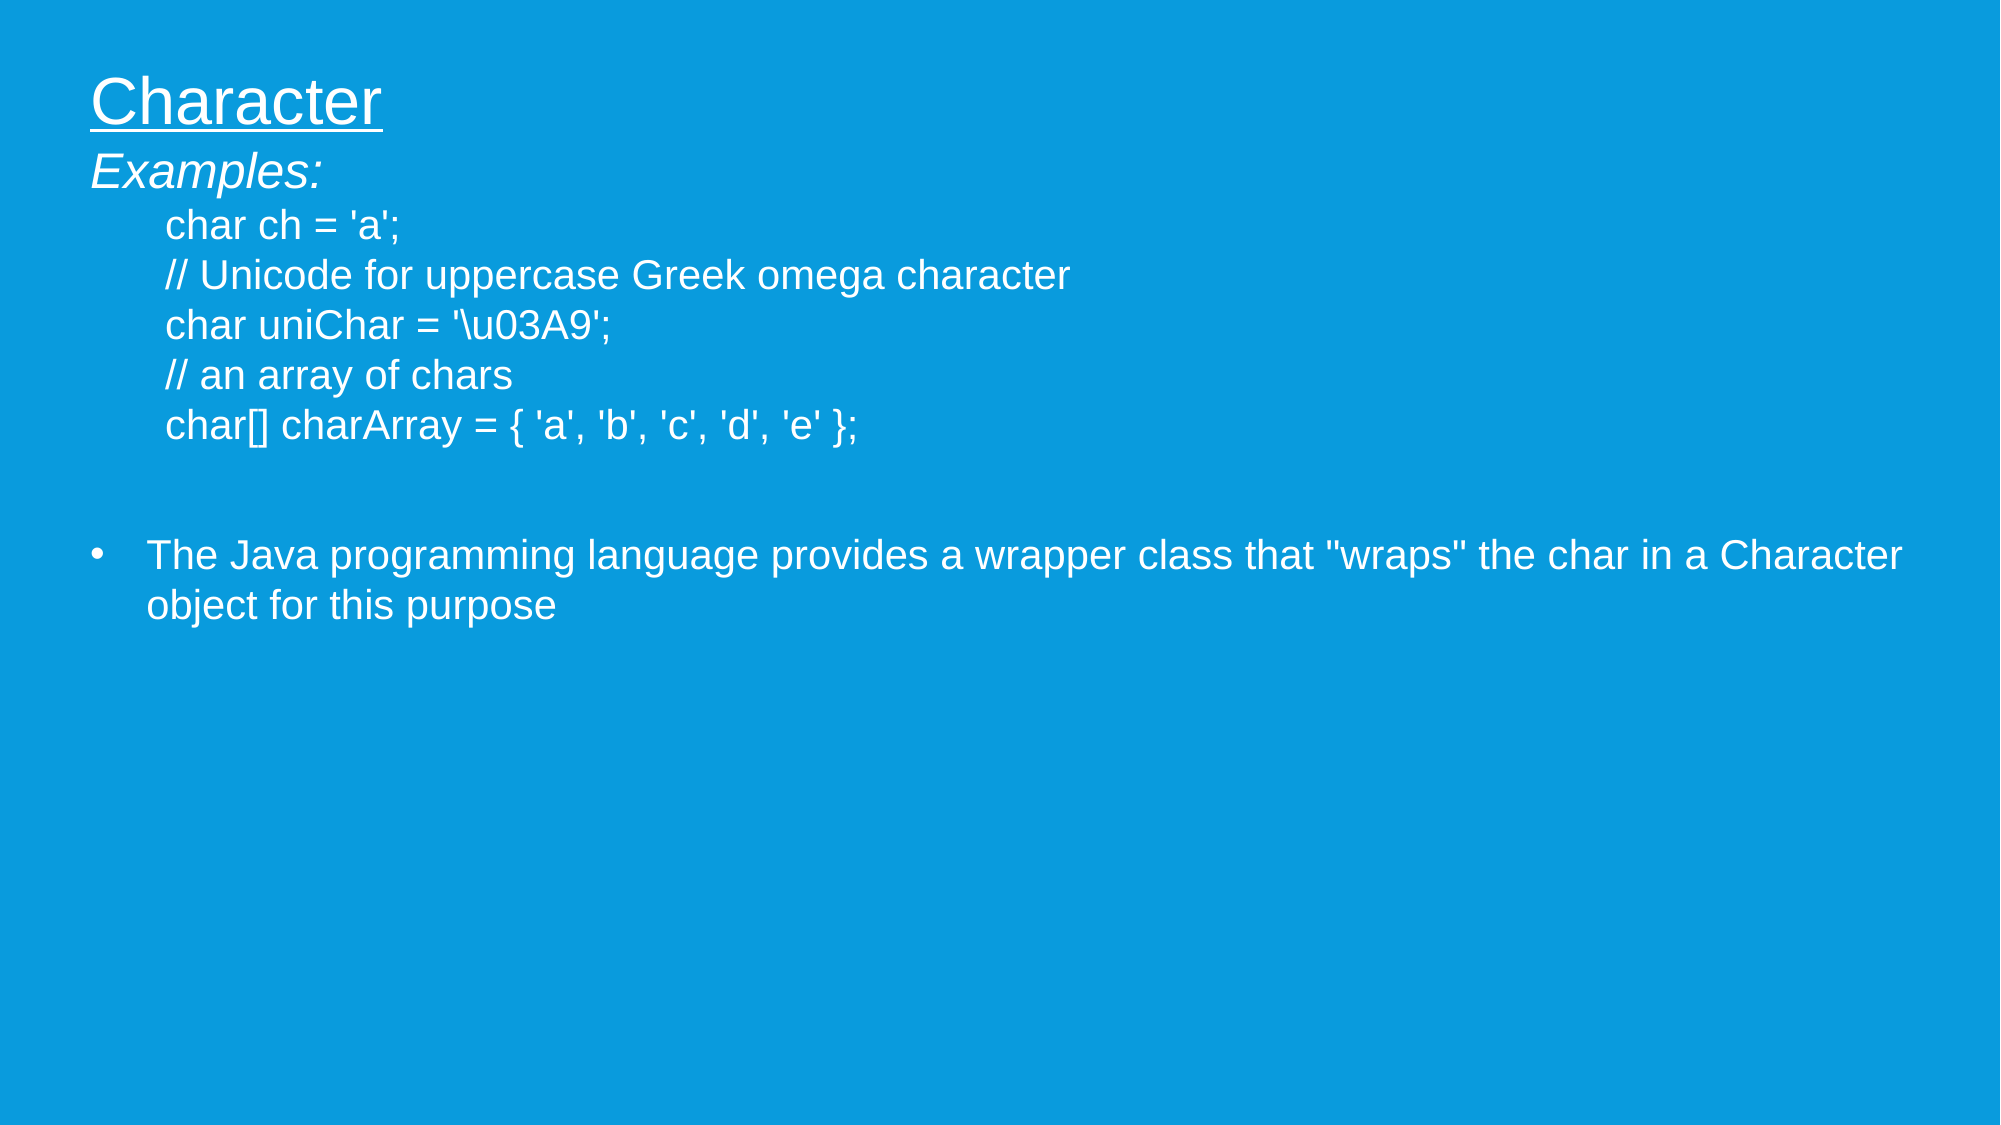

Character
Examples:
char ch = 'a';
// Unicode for uppercase Greek omega character
char uniChar = '\u03A9';
// an array of chars
char[] charArray = { 'a', 'b', 'c', 'd', 'e' };

The Java programming language provides a wrapper class that "wraps" the char in a Character object for this purpose